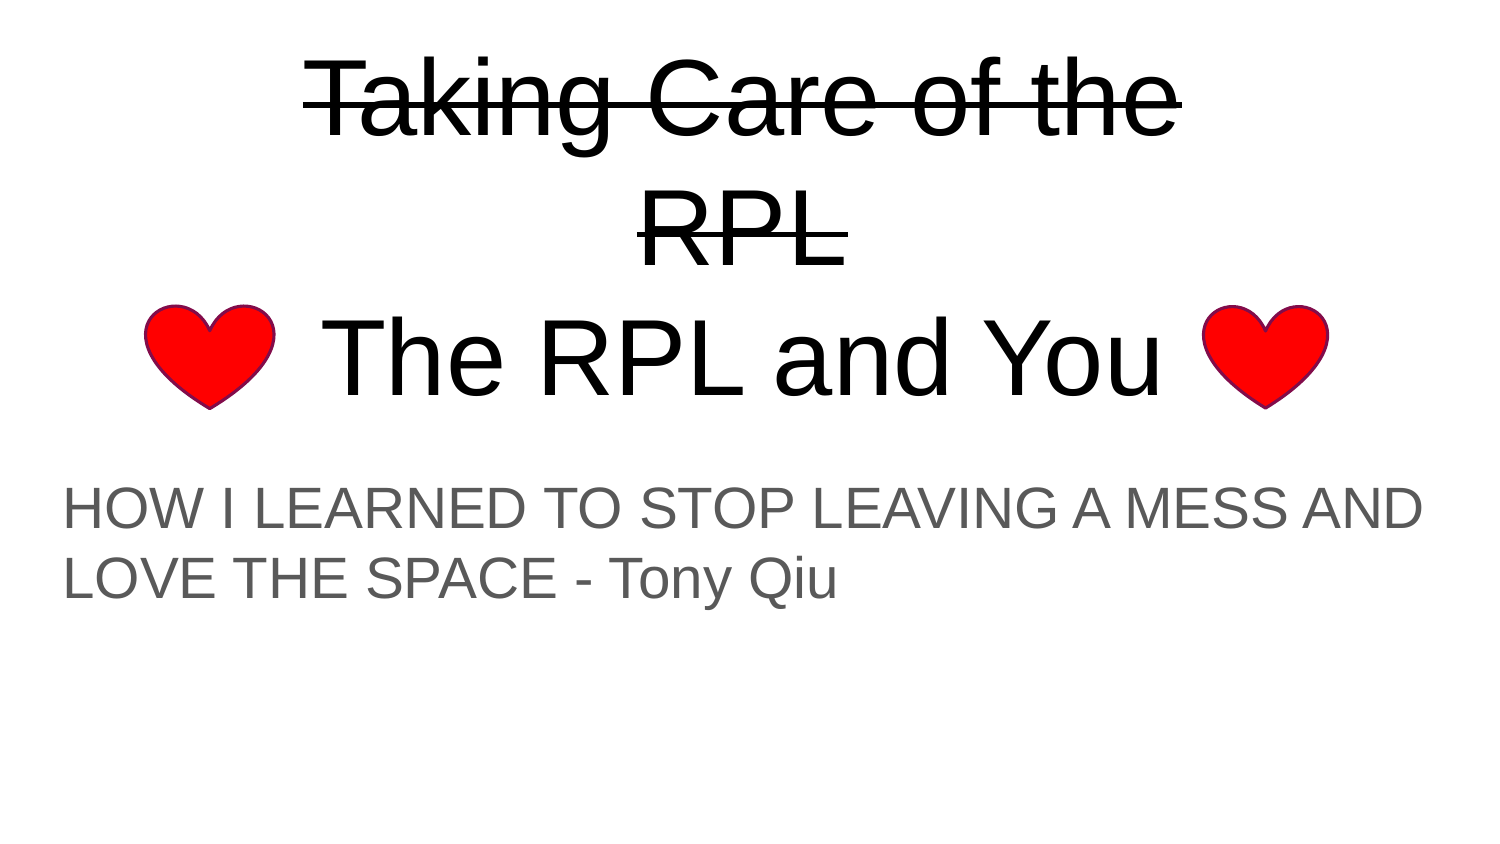

# Taking Care of the RPL The RPL and You

HOW I LEARNED TO STOP LEAVING A MESS AND LOVE THE SPACE - Tony Qiu